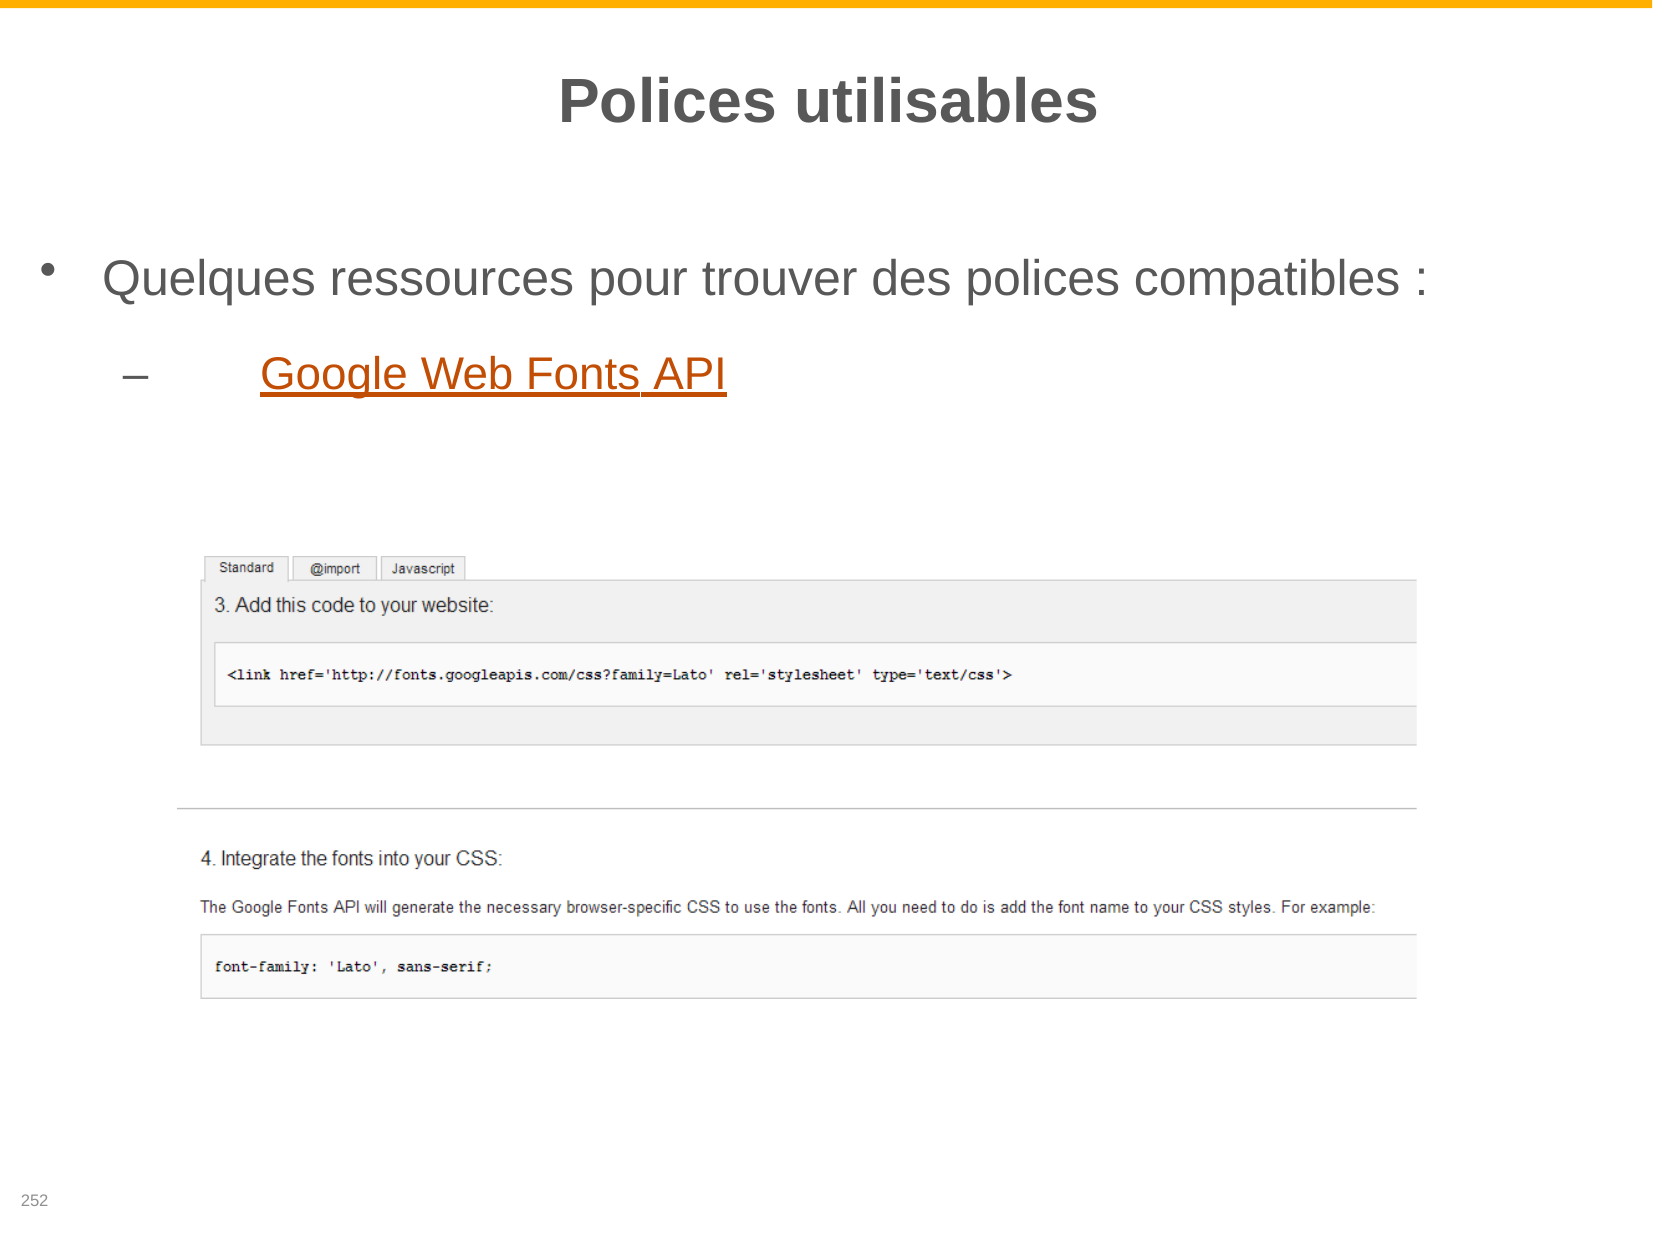

# Polices utilisables
Quelques ressources pour trouver des polices compatibles :
–	Google Web Fonts API

252